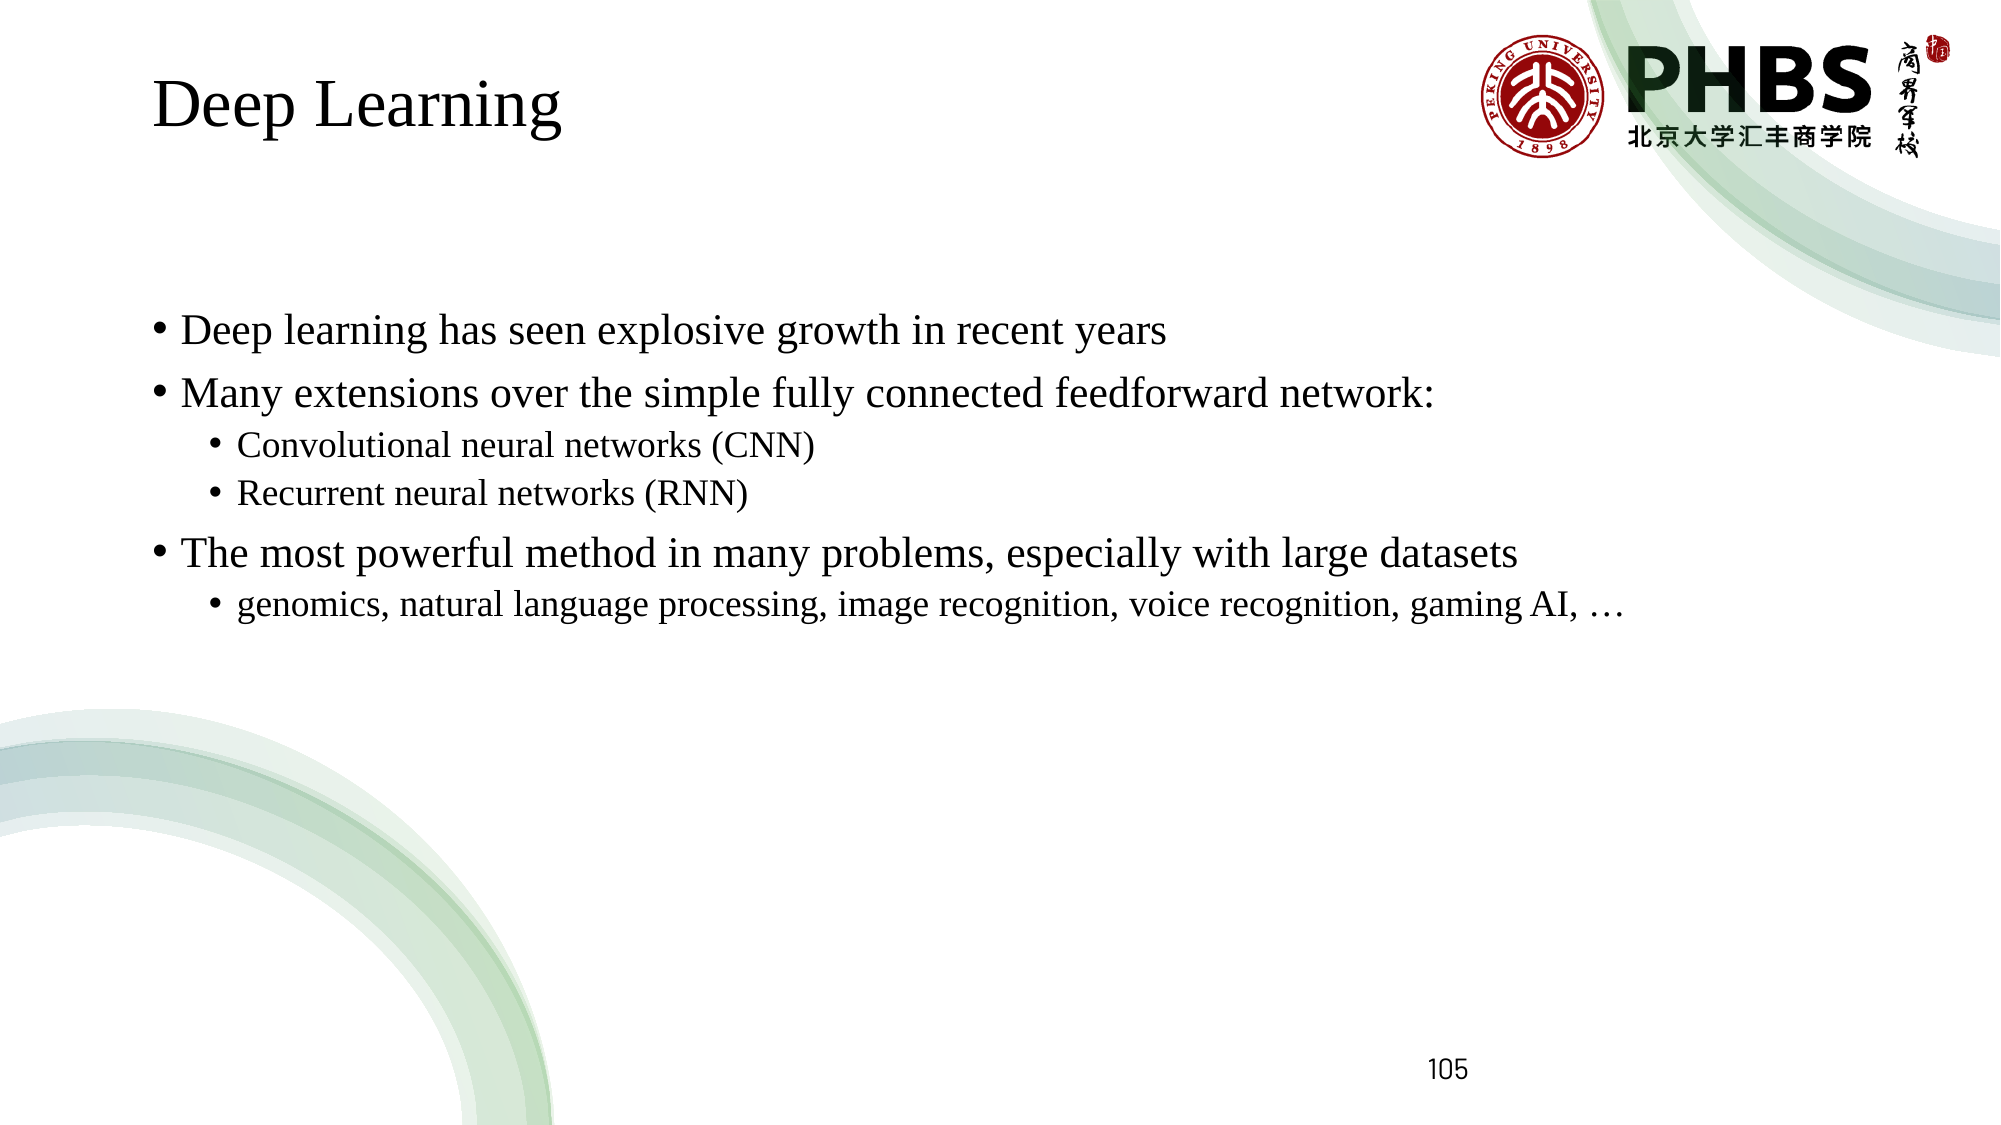

# Deep Learning
Deep learning has seen explosive growth in recent years
Many extensions over the simple fully connected feedforward network:
Convolutional neural networks (CNN)
Recurrent neural networks (RNN)
The most powerful method in many problems, especially with large datasets
genomics, natural language processing, image recognition, voice recognition, gaming AI, …
105